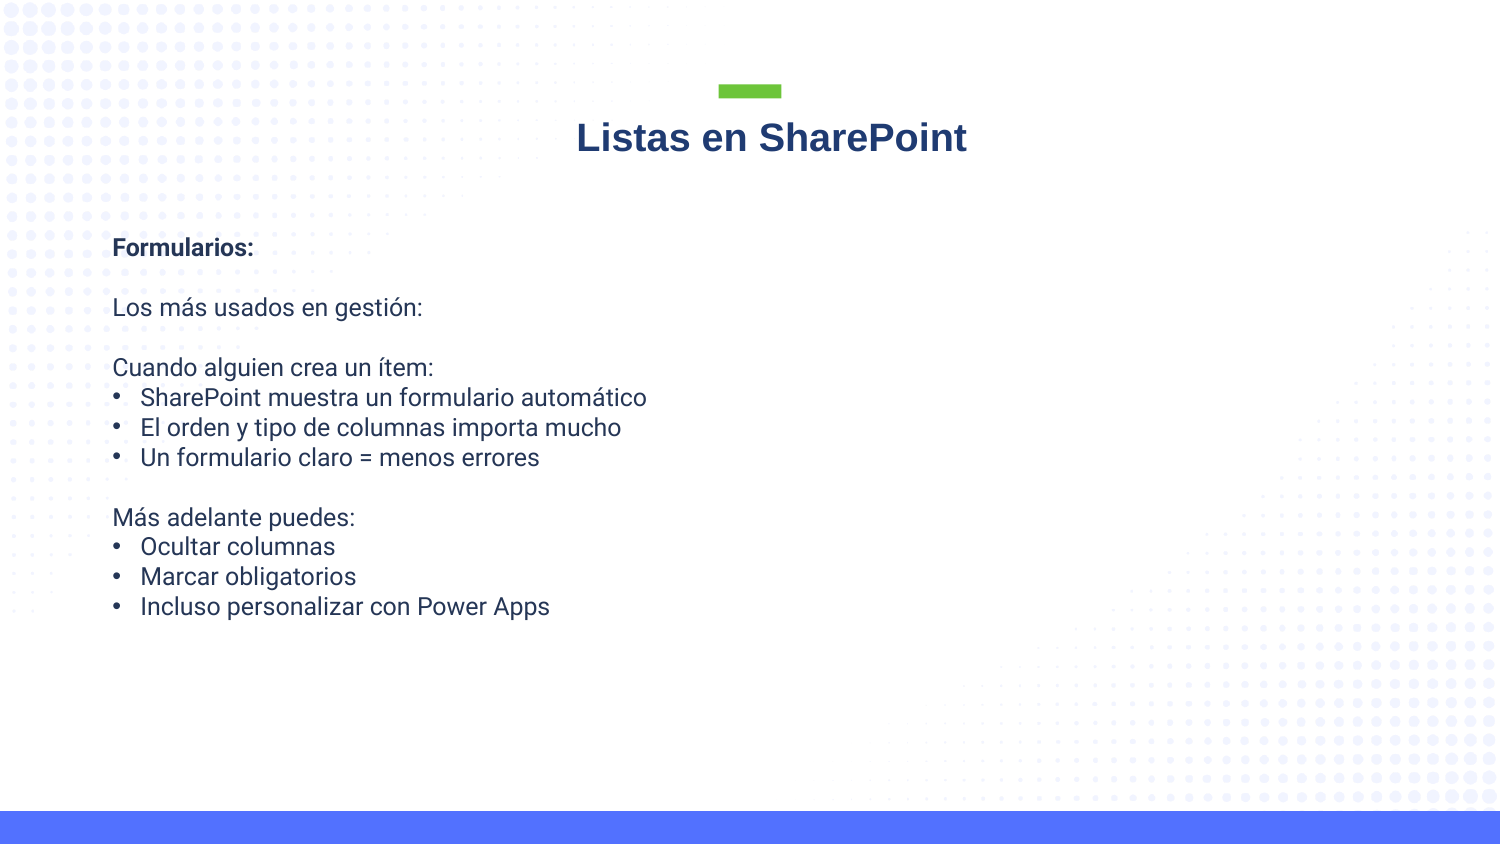

Listas en SharePoint
Formularios:

Los más usados en gestión:

Cuando alguien crea un ítem:
SharePoint muestra un formulario automático
El orden y tipo de columnas importa mucho
Un formulario claro = menos errores

Más adelante puedes:
Ocultar columnas
Marcar obligatorios
Incluso personalizar con Power Apps